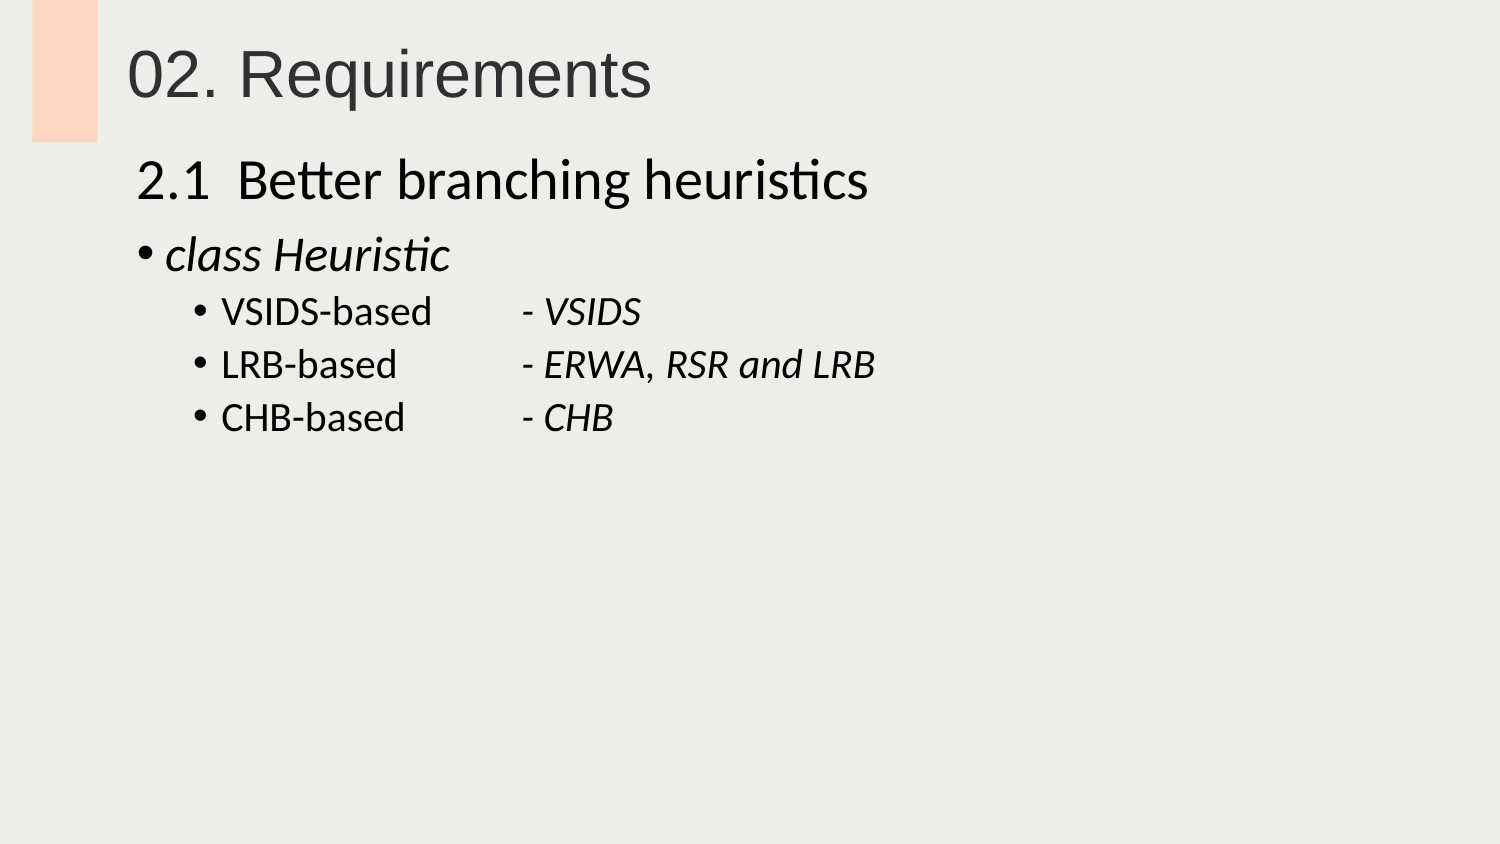

02. Requirements
2.1  Better branching heuristics
class Heuristic
VSIDS-based	- VSIDS
LRB-based	- ERWA, RSR and LRB
CHB-based	- CHB